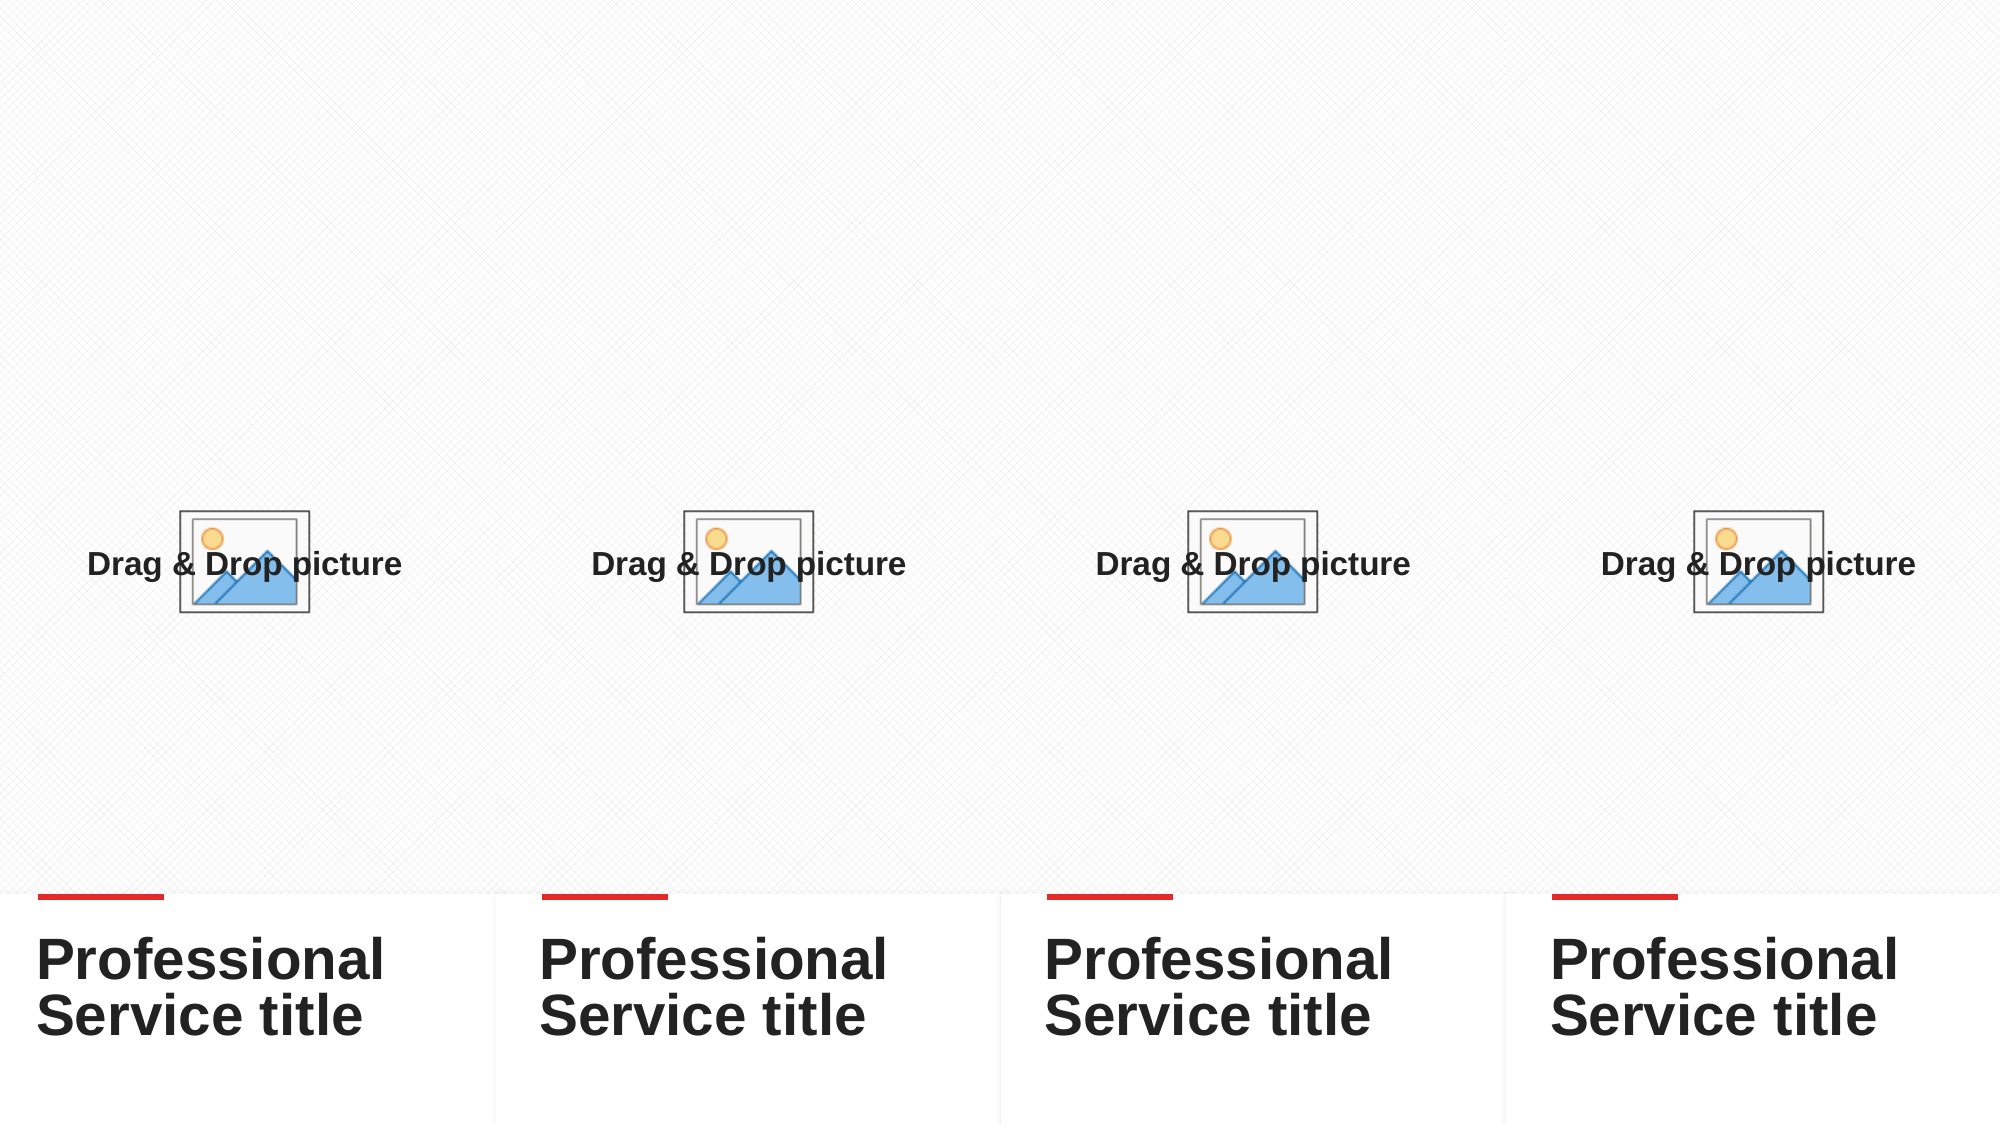

Professional
Service title

Professional
Service title

Professional
Service title

Professional
Service title